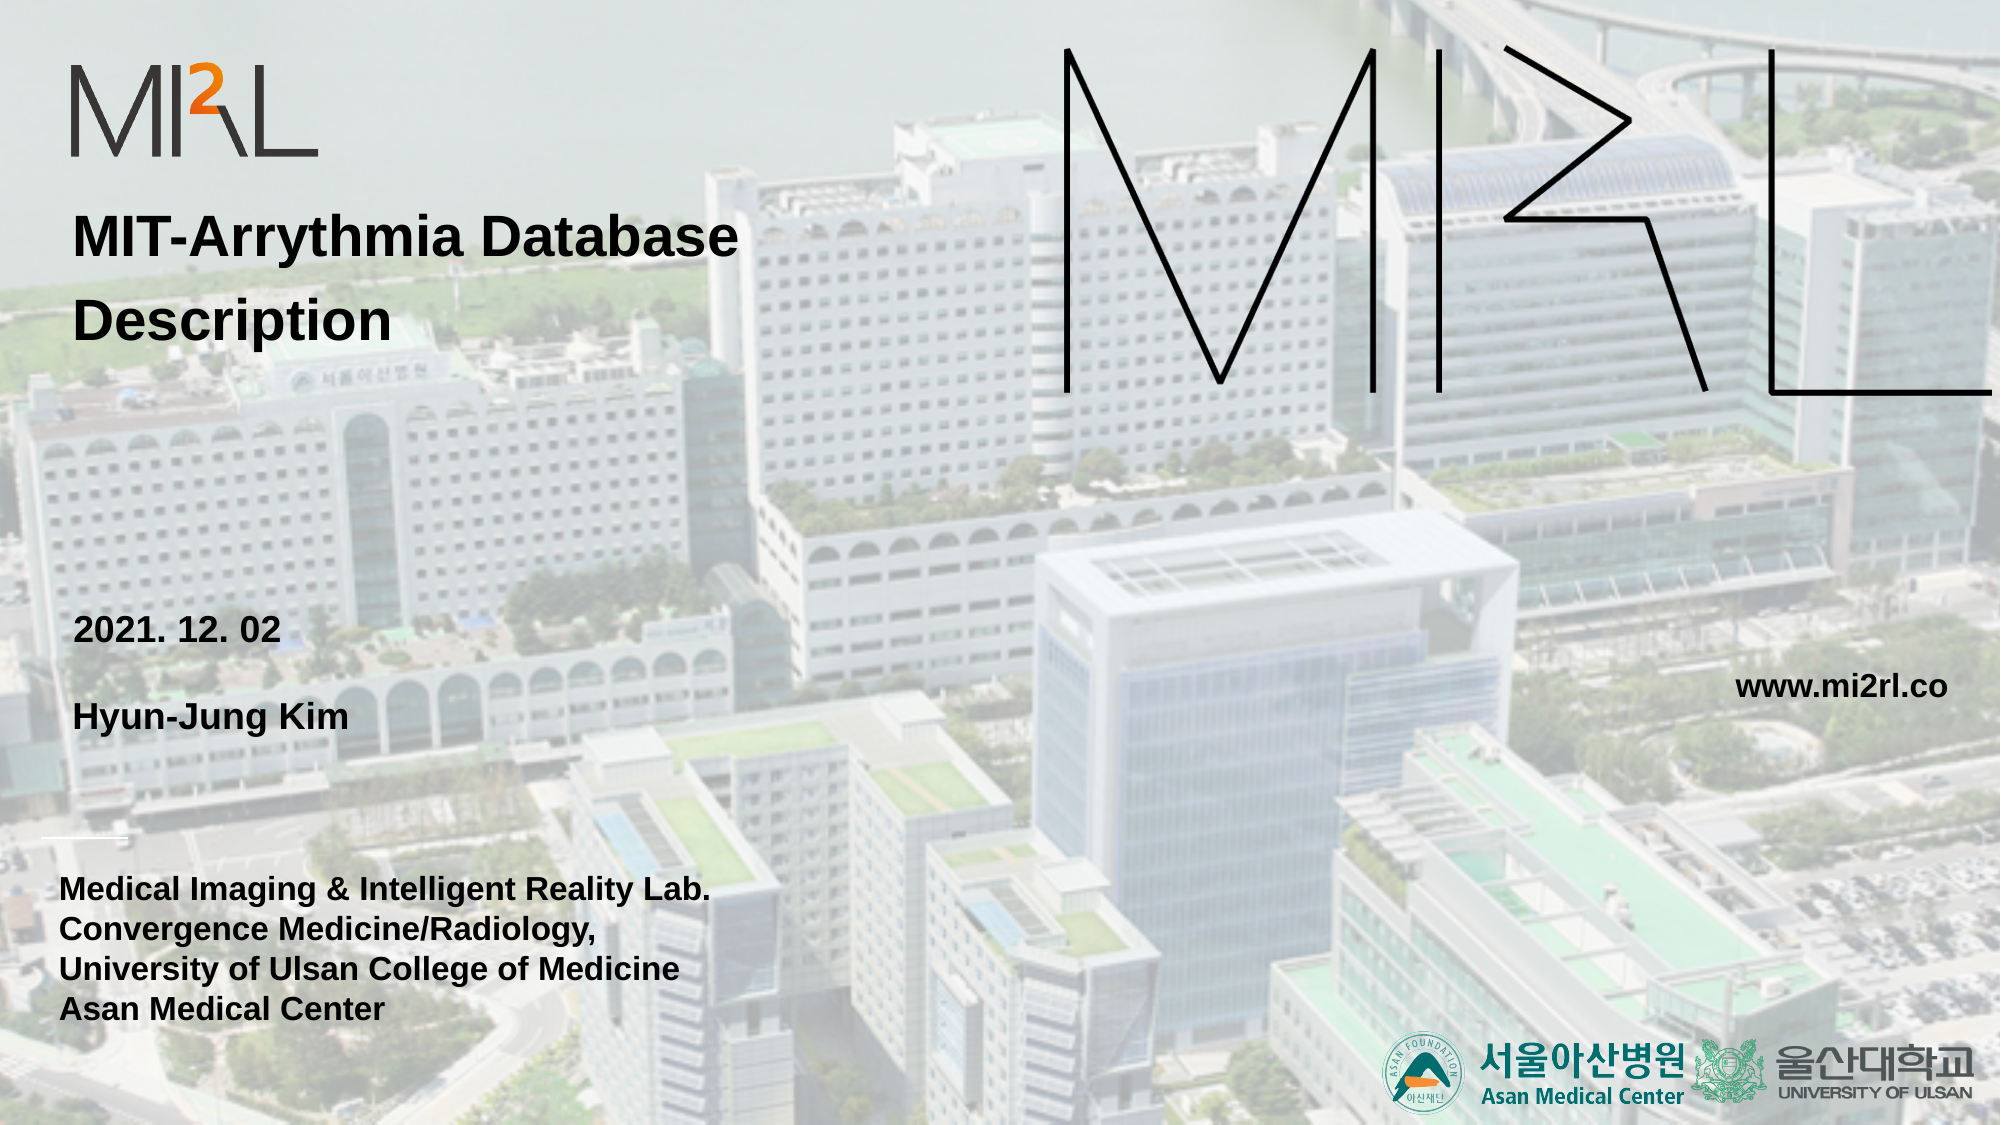

MIT-Arrythmia Database
Description
2021. 12. 02
Hyun-Jung Kim